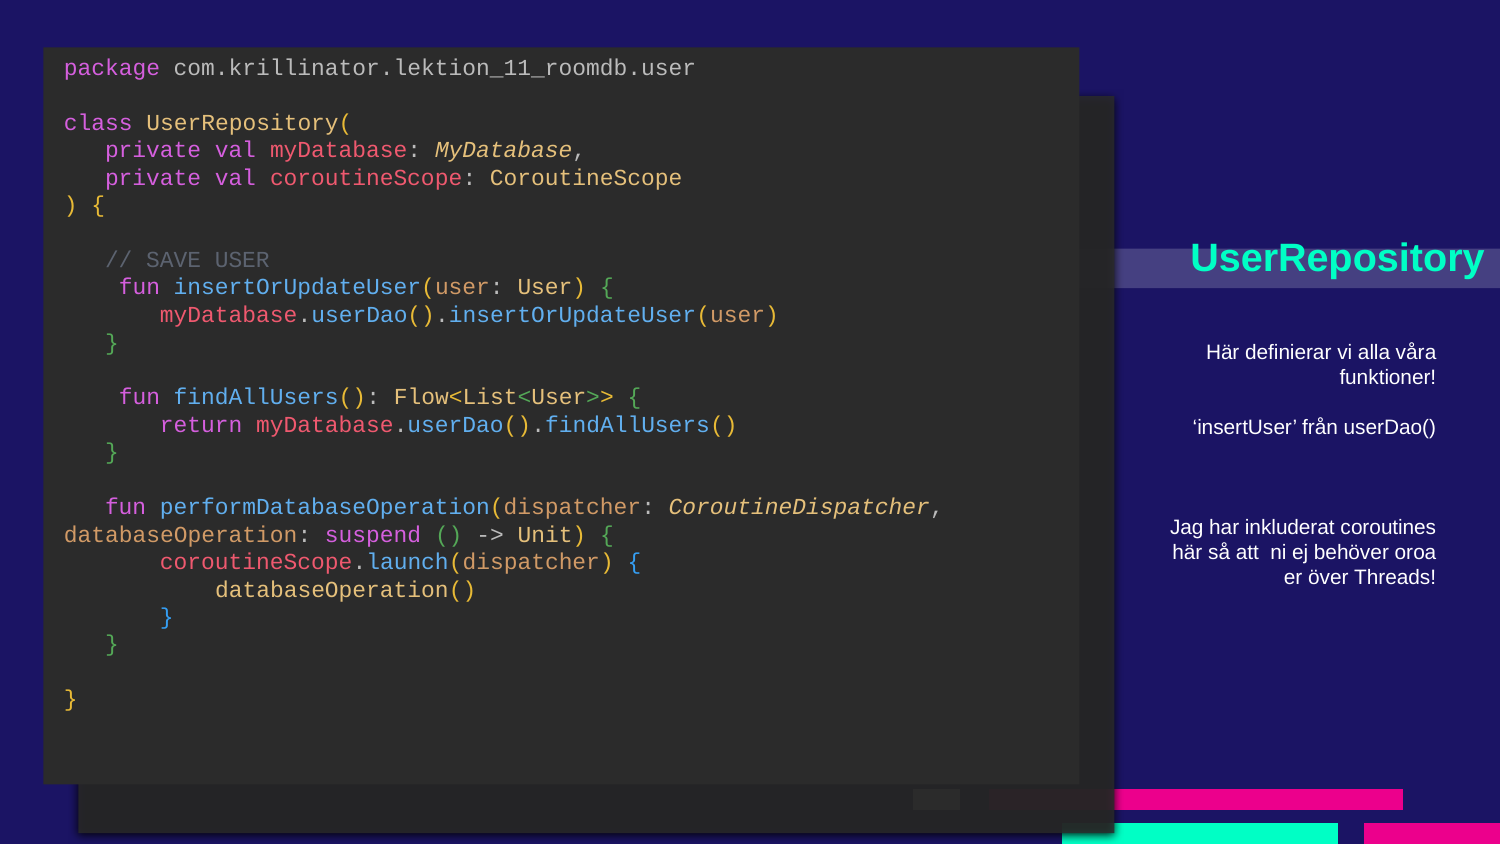

package com.krillinator.lektion_11_roomdb.user

class UserRepository(
   private val myDatabase: MyDatabase,
   private val coroutineScope: CoroutineScope
) {

   // SAVE USER
    fun insertOrUpdateUser(user: User) {
       myDatabase.userDao().insertOrUpdateUser(user)
   }

    fun findAllUsers(): Flow<List<User>> {
       return myDatabase.userDao().findAllUsers()
   }

   fun performDatabaseOperation(dispatcher: CoroutineDispatcher, databaseOperation: suspend () -> Unit) {
       coroutineScope.launch(dispatcher) {
           databaseOperation()
       }
   }

}

# UserRepository

Här definierar vi alla våra funktioner!

‘insertUser’ från userDao()

Jag har inkluderat coroutines här så att  ni ej behöver oroa er över Threads!